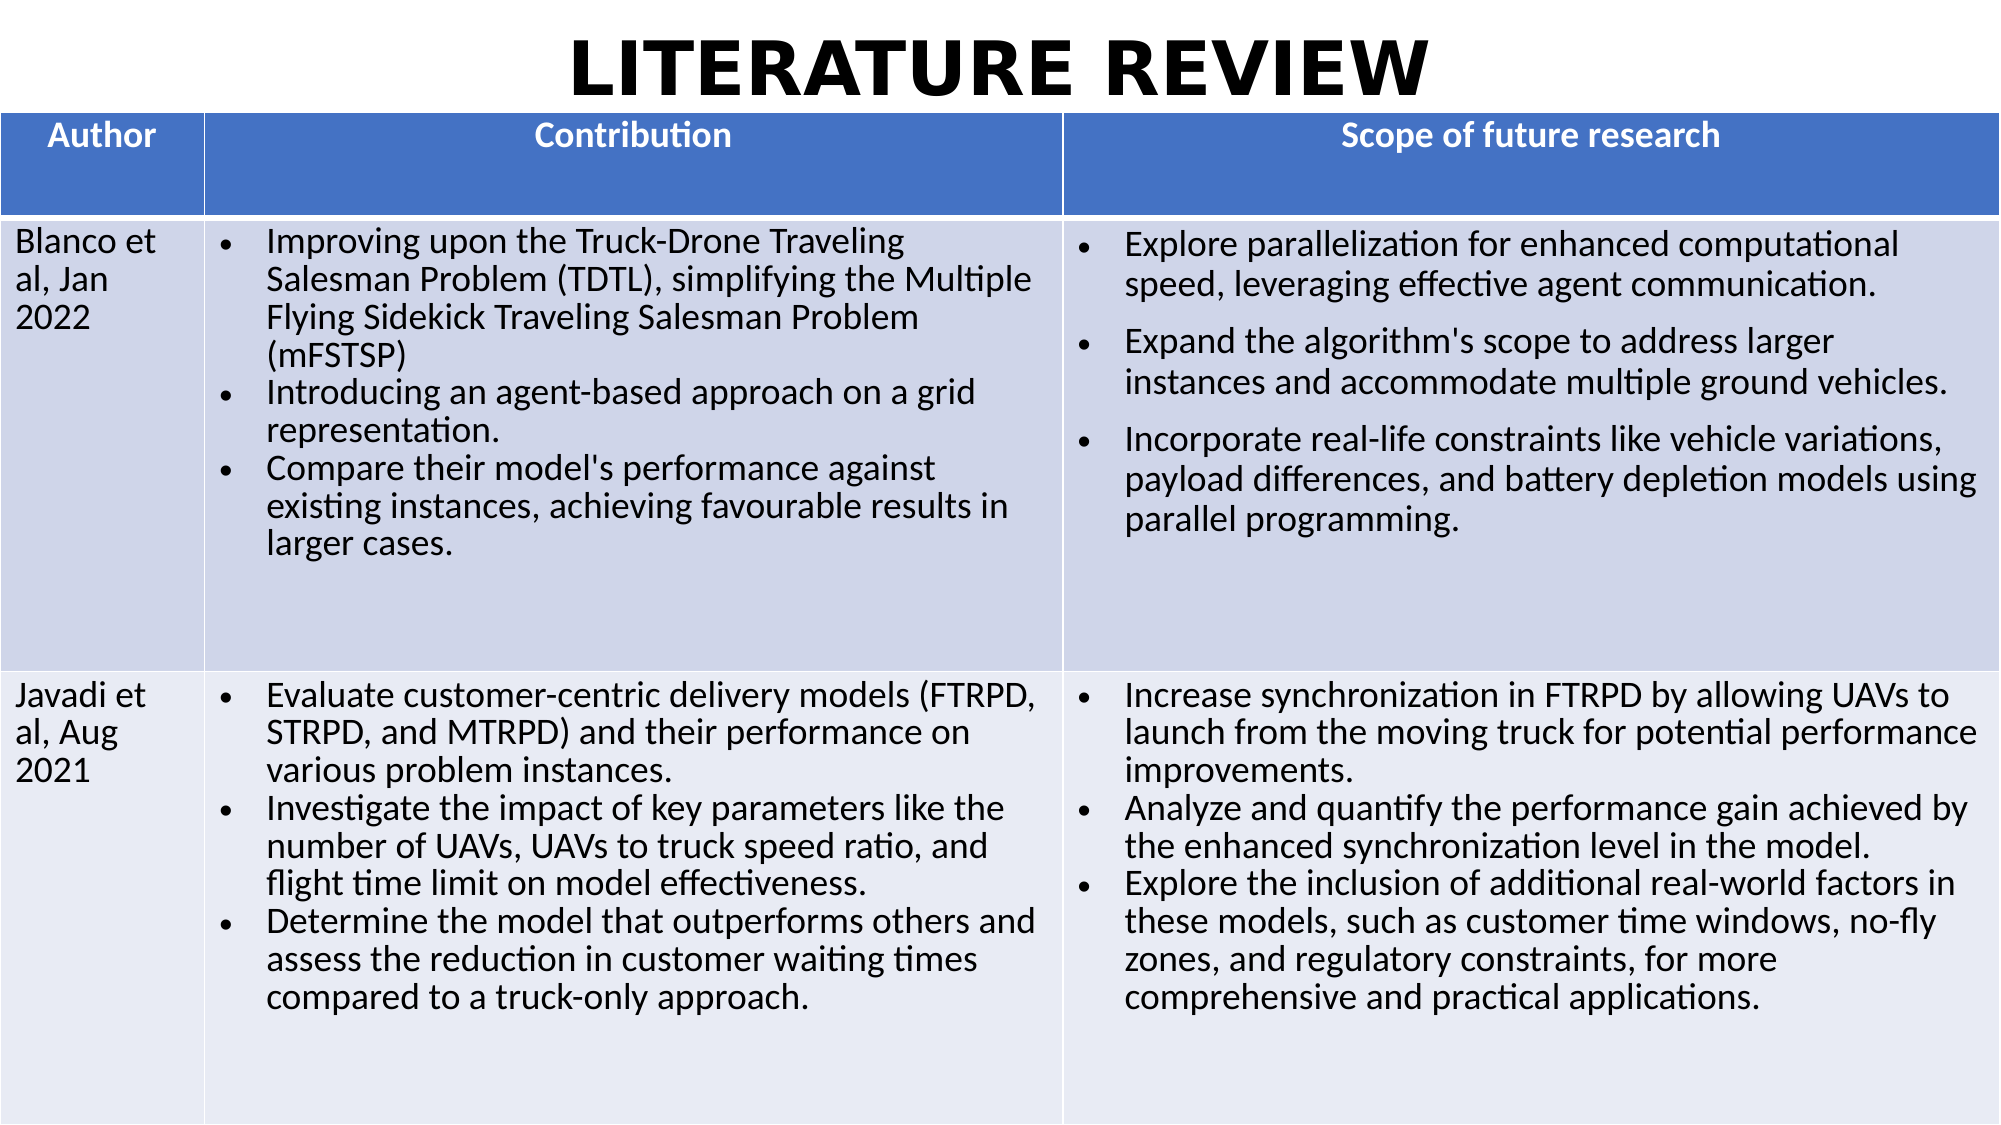

# LITERATURE REVIEW
| Author | Contribution | Scope of future research |
| --- | --- | --- |
| Blanco et al, Jan 2022 | Improving upon the Truck-Drone Traveling Salesman Problem (TDTL), simplifying the Multiple Flying Sidekick Traveling Salesman Problem (mFSTSP) Introducing an agent-based approach on a grid representation. Compare their model's performance against existing instances, achieving favourable results in larger cases. | Explore parallelization for enhanced computational speed, leveraging effective agent communication. Expand the algorithm's scope to address larger instances and accommodate multiple ground vehicles. Incorporate real-life constraints like vehicle variations, payload differences, and battery depletion models using parallel programming. |
| Javadi et al, Aug 2021 | Evaluate customer-centric delivery models (FTRPD, STRPD, and MTRPD) and their performance on various problem instances. Investigate the impact of key parameters like the number of UAVs, UAVs to truck speed ratio, and flight time limit on model effectiveness. Determine the model that outperforms others and assess the reduction in customer waiting times compared to a truck-only approach. | Increase synchronization in FTRPD by allowing UAVs to launch from the moving truck for potential performance improvements. Analyze and quantify the performance gain achieved by the enhanced synchronization level in the model. Explore the inclusion of additional real-world factors in these models, such as customer time windows, no-fly zones, and regulatory constraints, for more comprehensive and practical applications. |
8